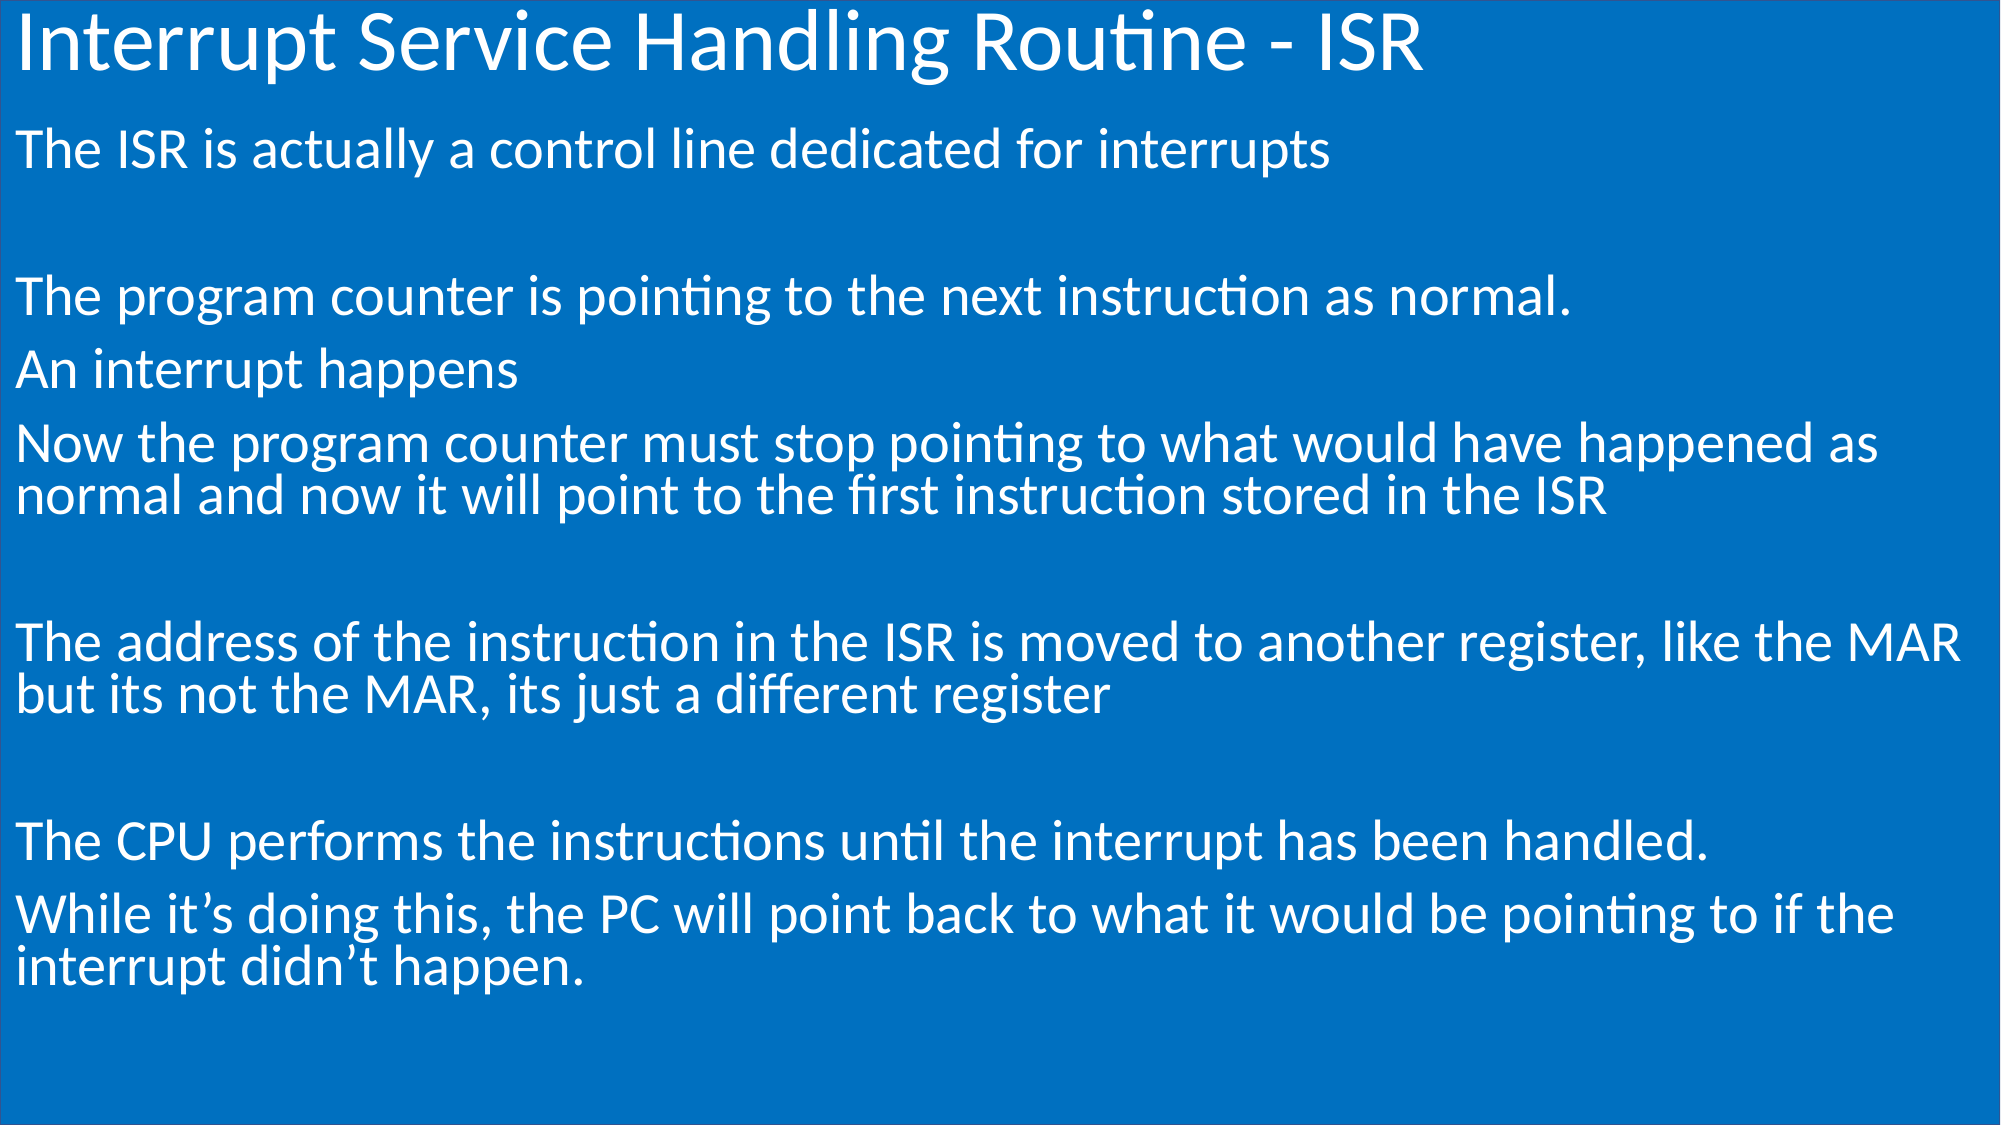

# Interrupt Service Handling Routine - ISR
The ISR is actually a control line dedicated for interrupts

The program counter is pointing to the next instruction as normal.
An interrupt happens
Now the program counter must stop pointing to what would have happened as normal and now it will point to the first instruction stored in the ISR

The address of the instruction in the ISR is moved to another register, like the MAR but its not the MAR, its just a different register

The CPU performs the instructions until the interrupt has been handled.
While it’s doing this, the PC will point back to what it would be pointing to if the interrupt didn’t happen.